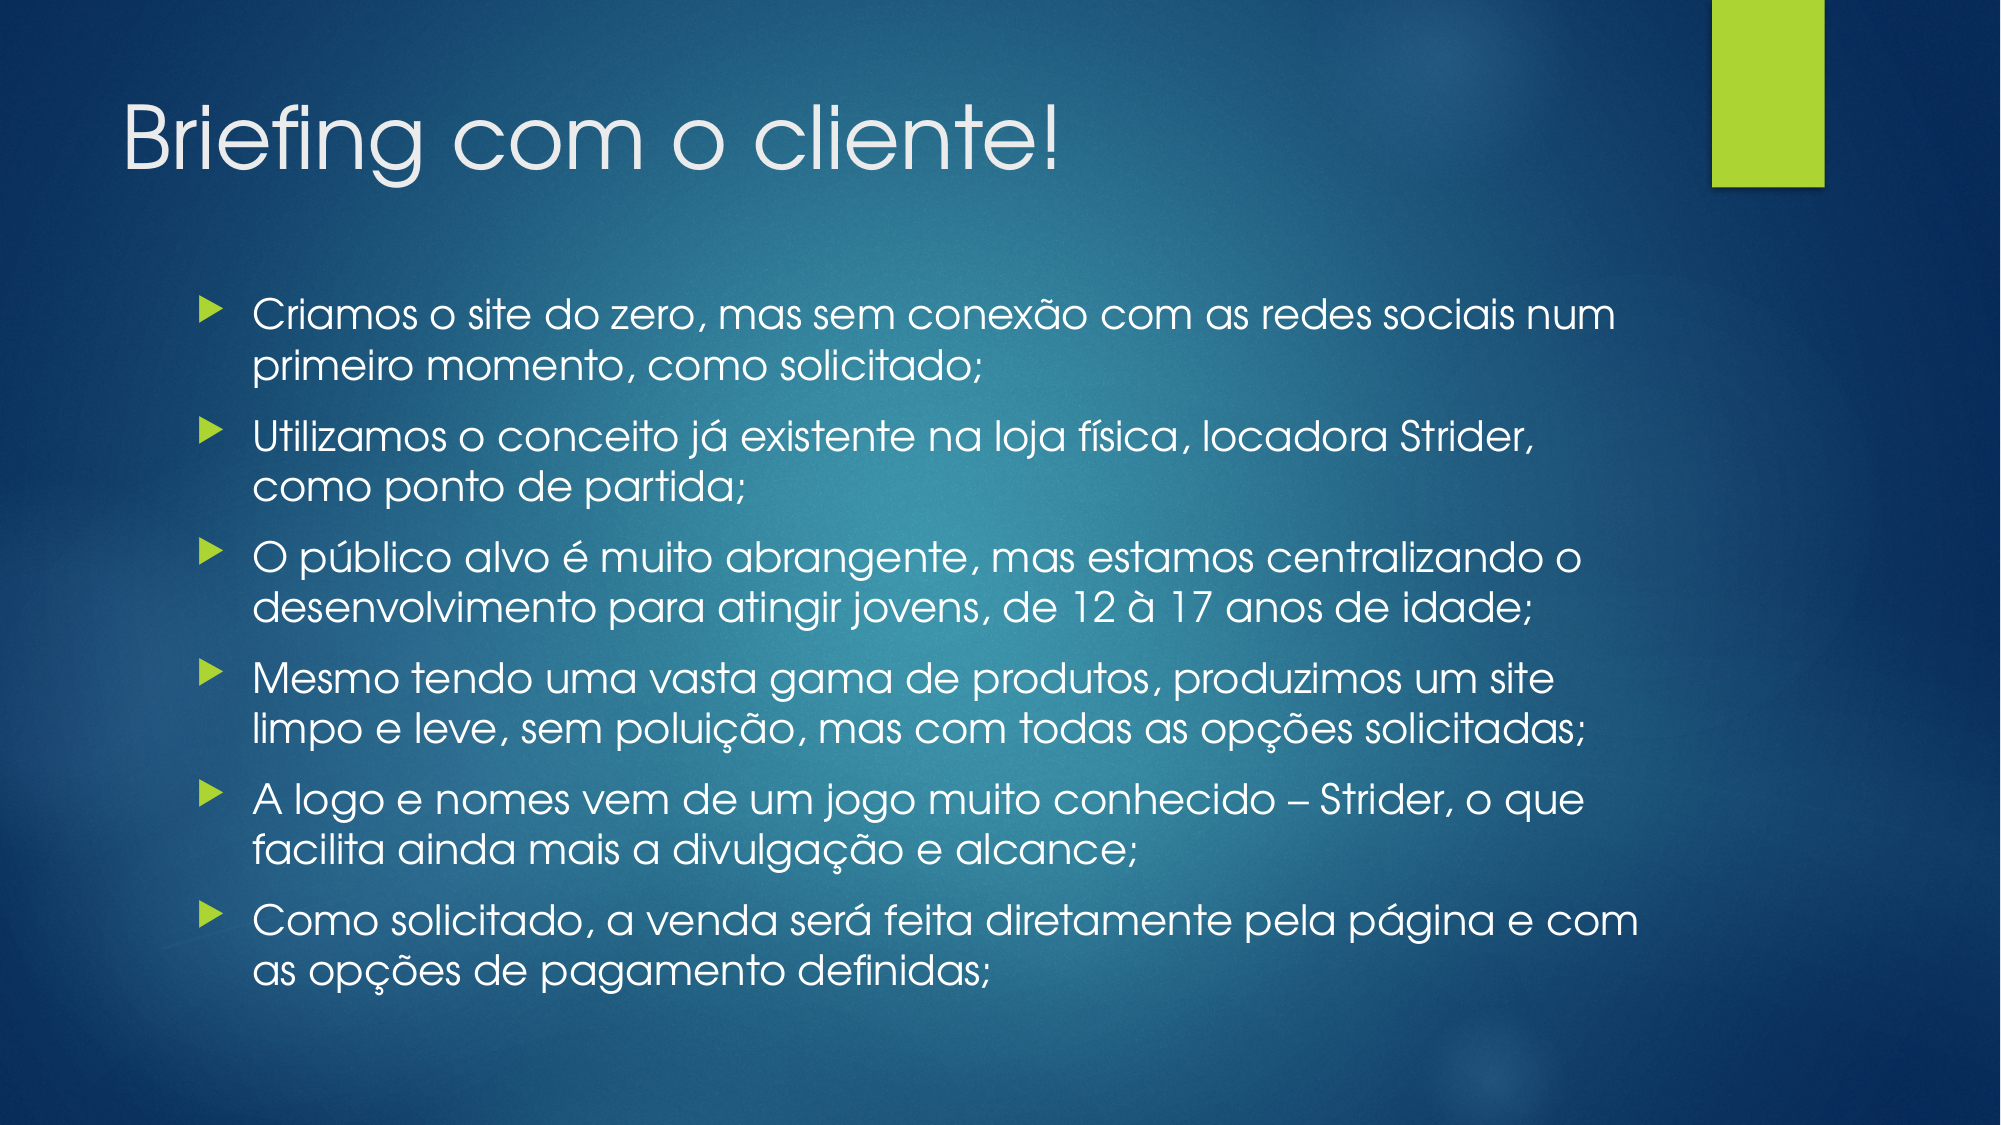

# Briefing com o cliente!
Criamos o site do zero, mas sem conexão com as redes sociais num primeiro momento, como solicitado;
Utilizamos o conceito já existente na loja física, locadora Strider, como ponto de partida;
O público alvo é muito abrangente, mas estamos centralizando o desenvolvimento para atingir jovens, de 12 à 17 anos de idade;
Mesmo tendo uma vasta gama de produtos, produzimos um site limpo e leve, sem poluição, mas com todas as opções solicitadas;
A logo e nomes vem de um jogo muito conhecido – Strider, o que facilita ainda mais a divulgação e alcance;
Como solicitado, a venda será feita diretamente pela página e com as opções de pagamento definidas;